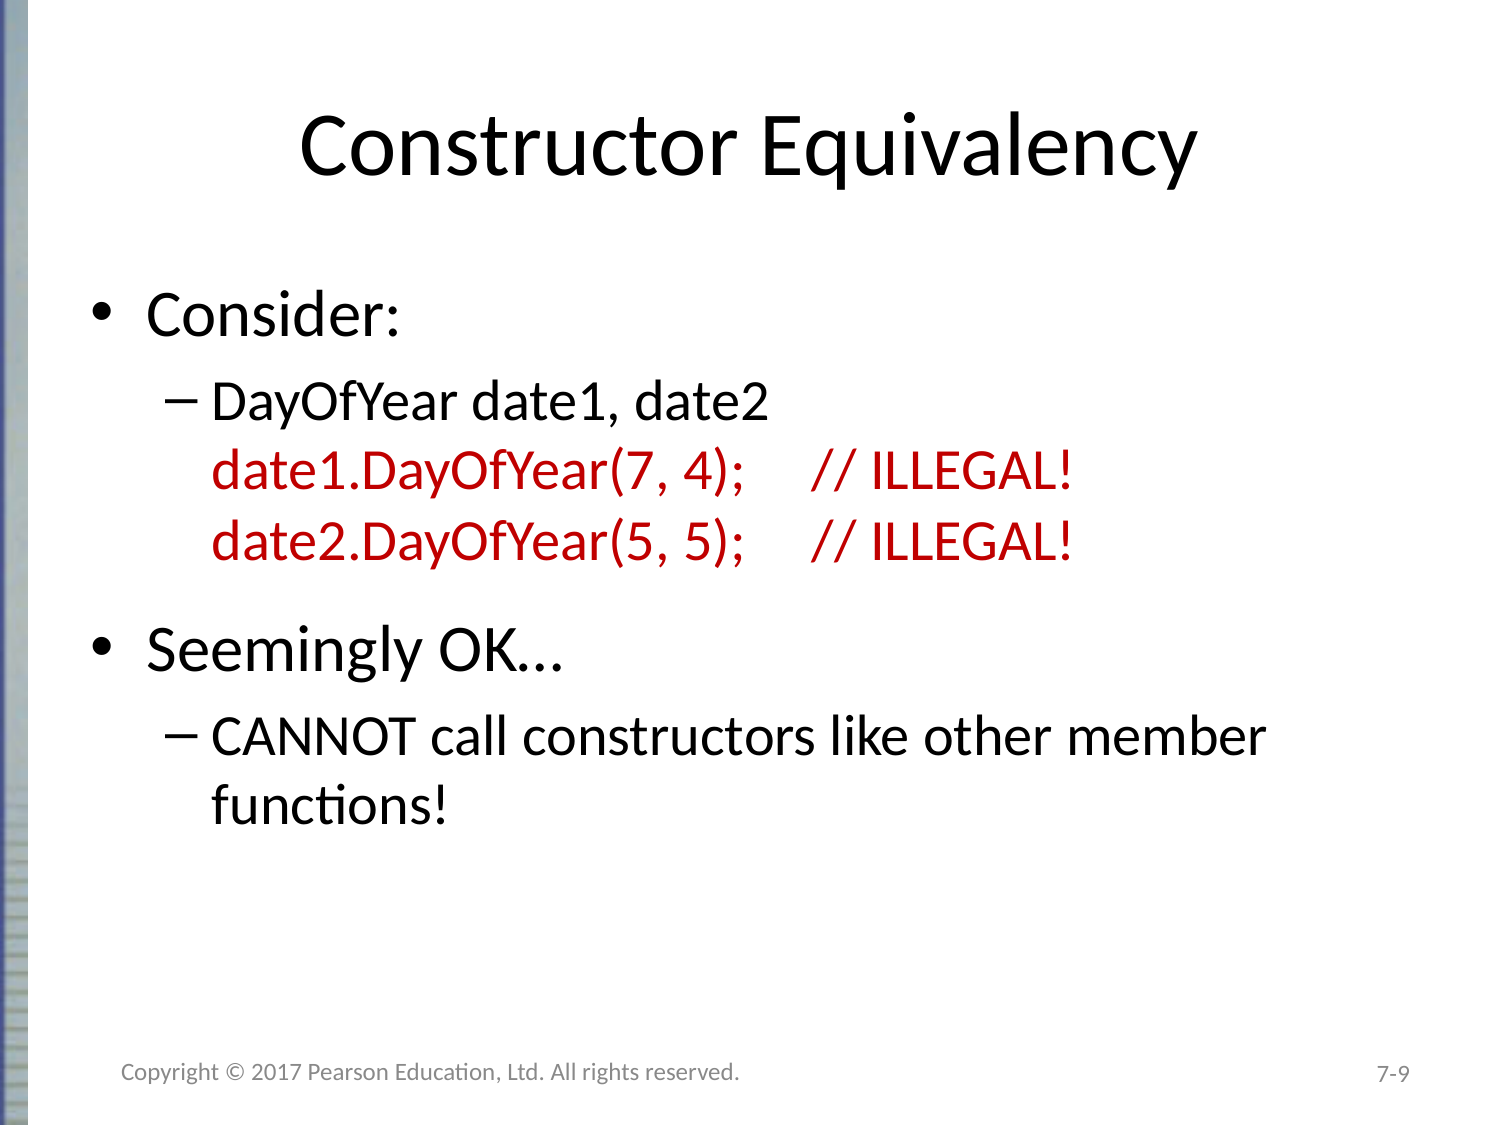

# Constructor Equivalency
Consider:
DayOfYear date1, date2
date1.DayOfYear(7, 4);	// ILLEGAL!
date2.DayOfYear(5, 5);	// ILLEGAL!
Seemingly OK…
CANNOT call constructors like other member functions!
Copyright © 2017 Pearson Education, Ltd. All rights reserved.
7-9